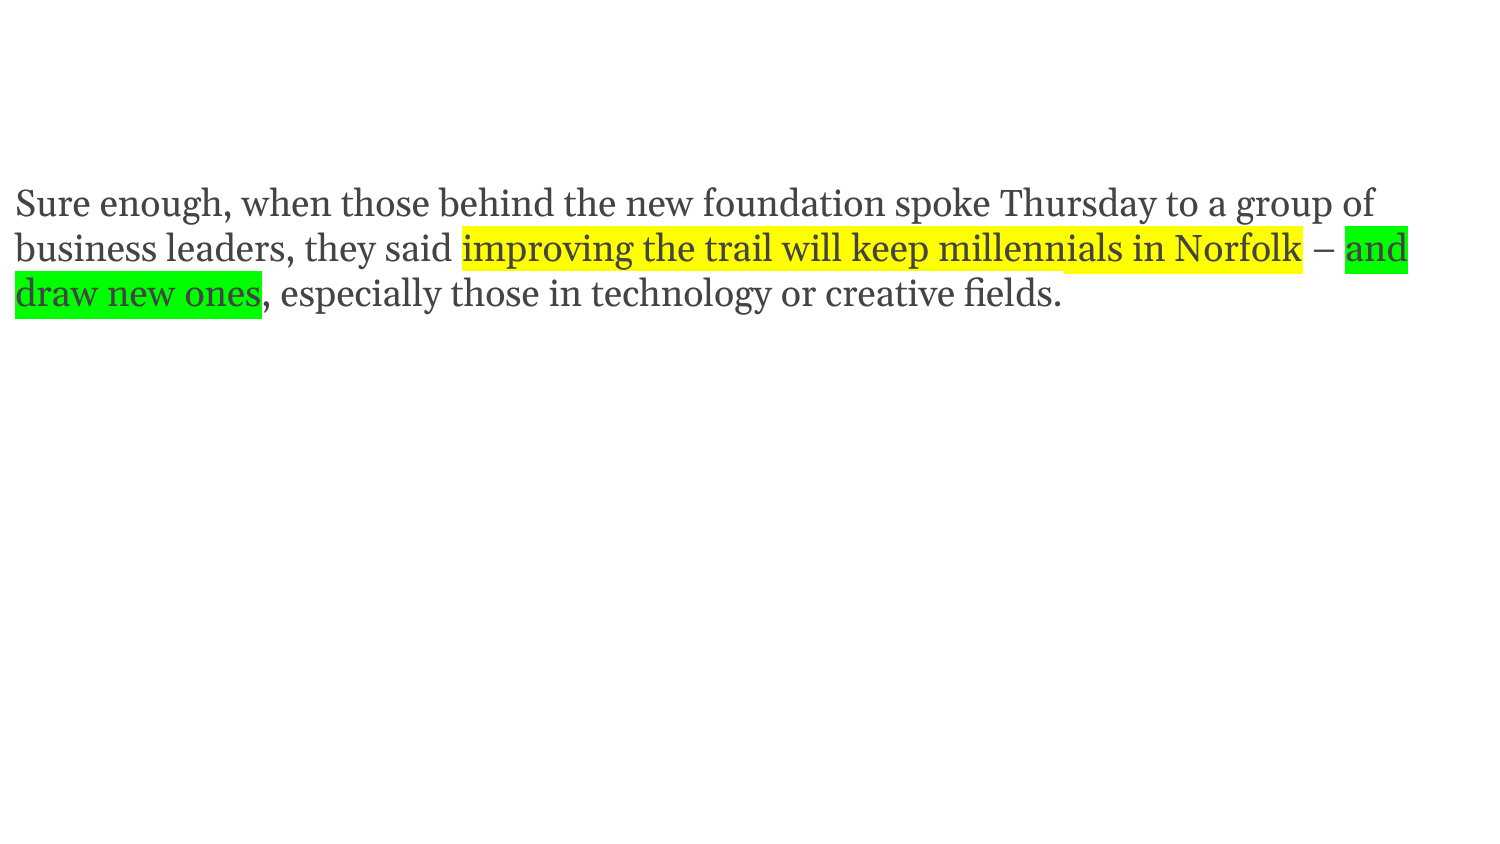

Sure enough, when those behind the new foundation spoke Thursday to a group of business leaders, they said improving the trail will keep millennials in Norfolk – and draw new ones, especially those in technology or creative fields.